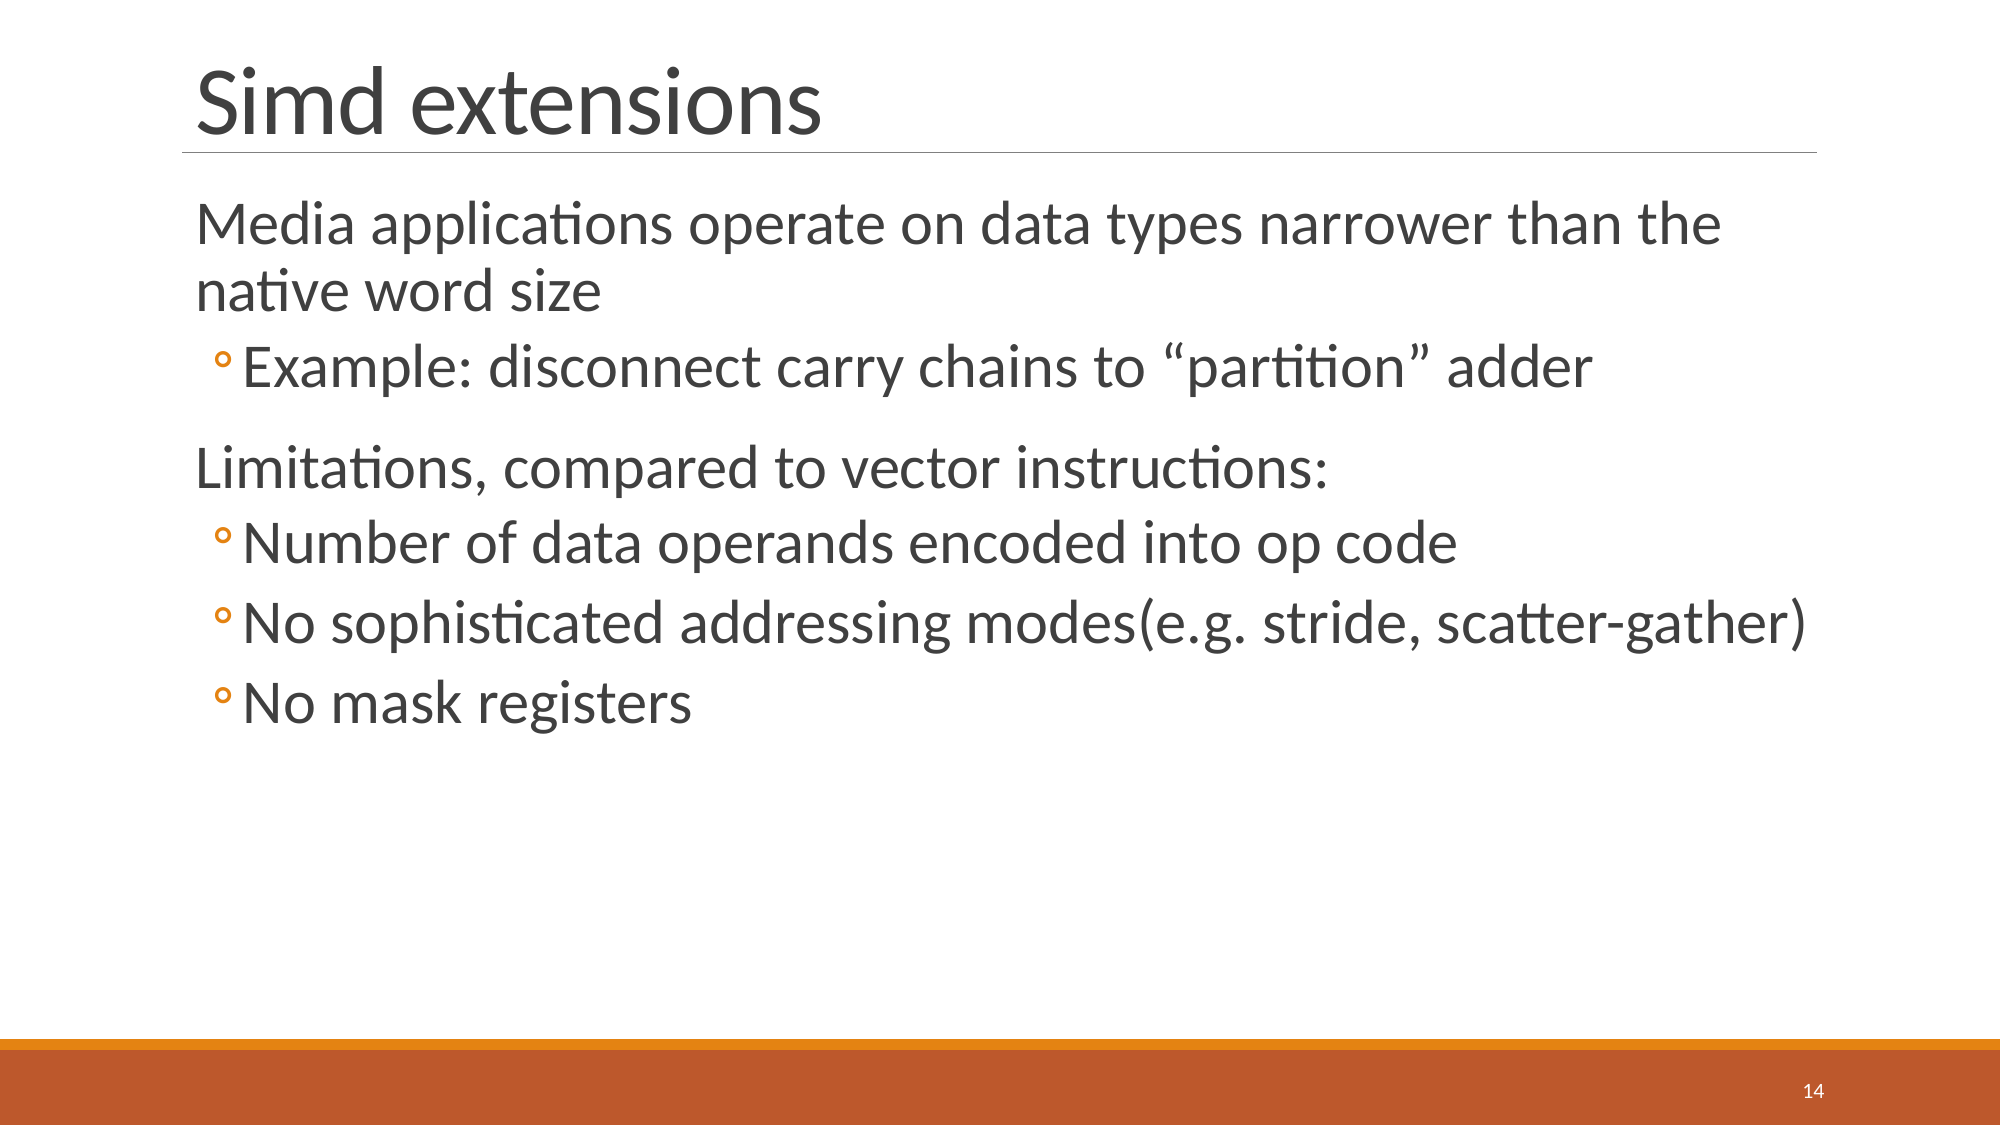

# Simd extensions
Media applications operate on data types narrower than the native word size
Example: disconnect carry chains to “partition” adder
Limitations, compared to vector instructions:
Number of data operands encoded into op code
No sophisticated addressing modes(e.g. stride, scatter-gather)
No mask registers
14